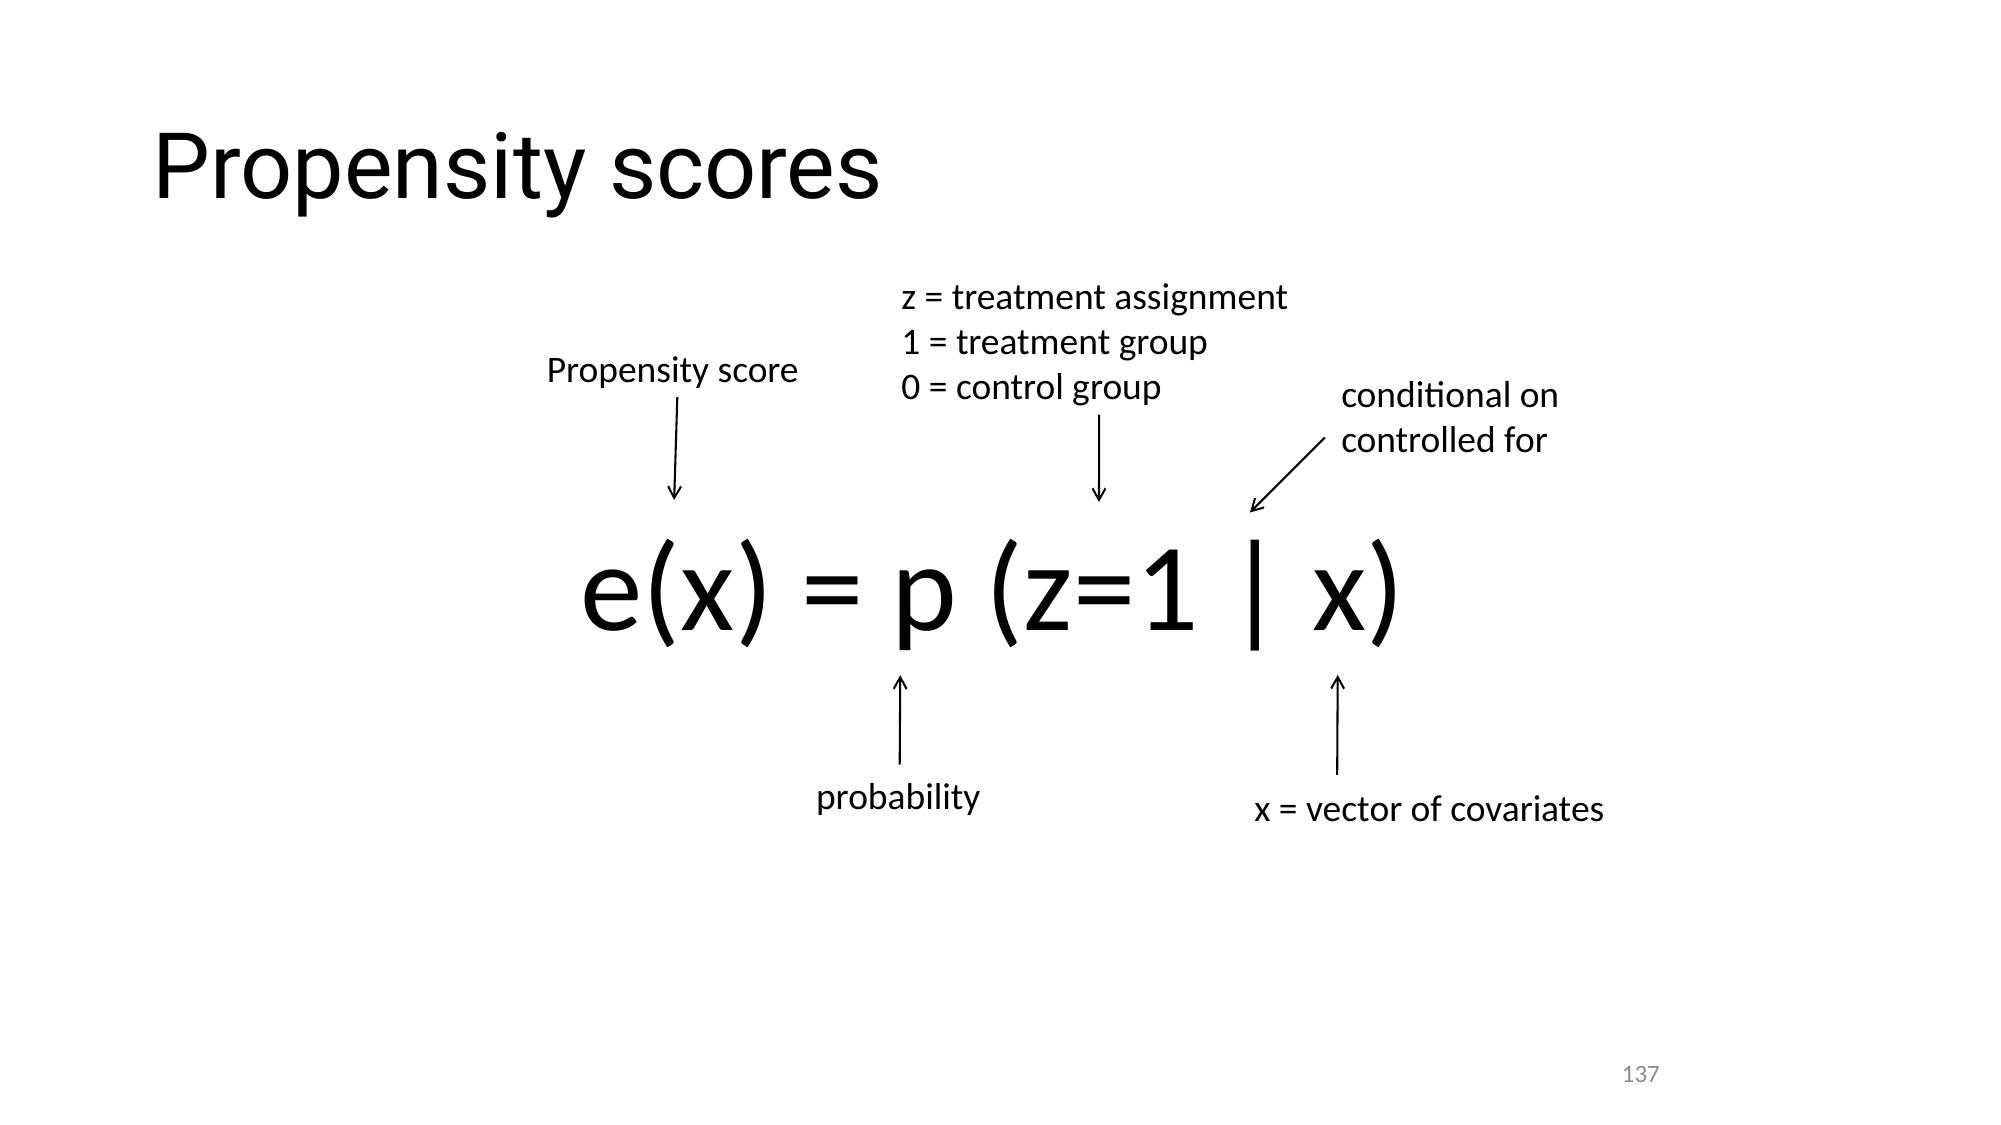

# Propensity scores
z = treatment assignment
1 = treatment group
0 = control group
Propensity score
conditional on
controlled for
e(x) = p (z=1 | x)
probability
x = vector of covariates
137